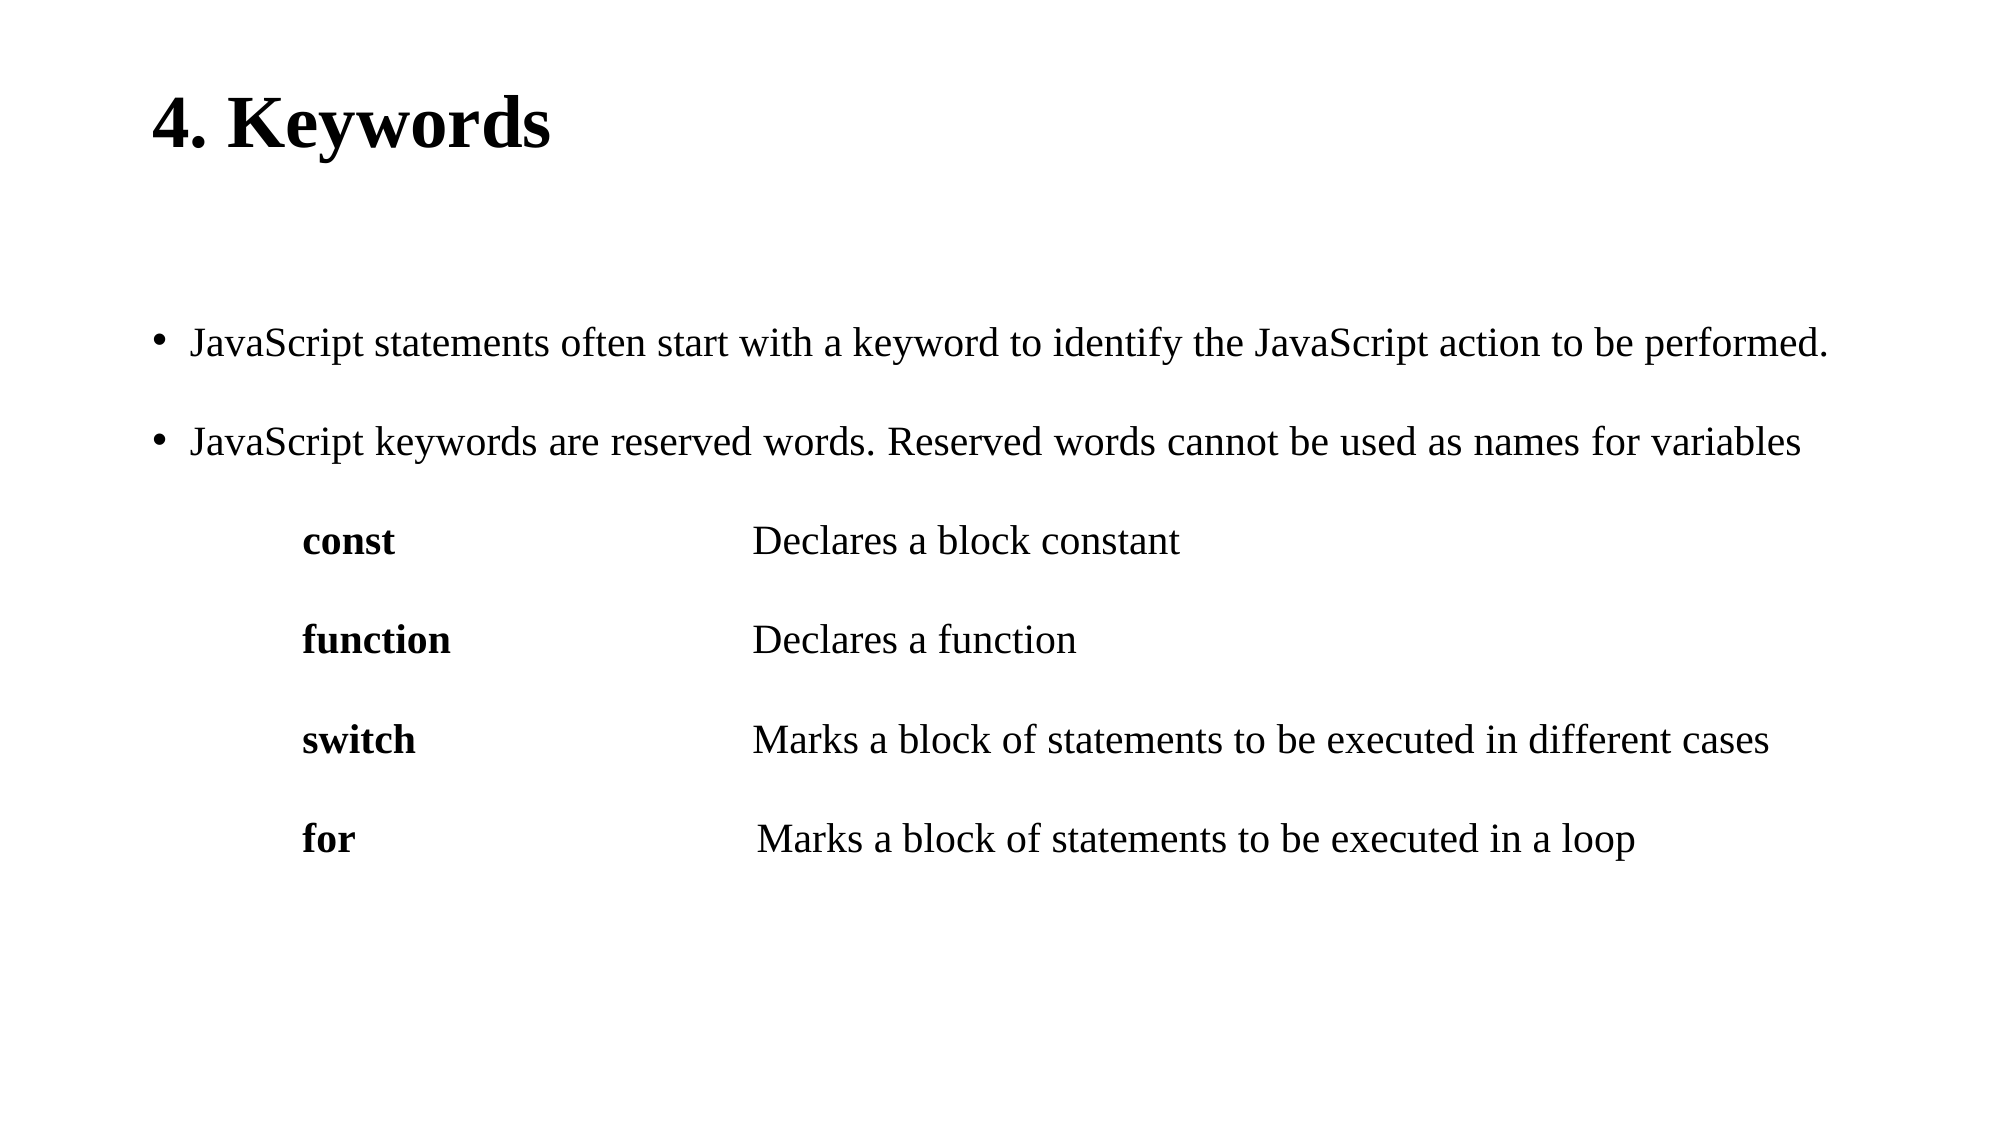

# 4. Keywords
JavaScript statements often start with a keyword to identify the JavaScript action to be performed.
JavaScript keywords are reserved words. Reserved words cannot be used as names for variables
              	const	                            	Declares a block constant
	function	                          	Declares a function
	switch	                          	Marks a block of statements to be executed in different cases
	for	                             Marks a block of statements to be executed in a loop